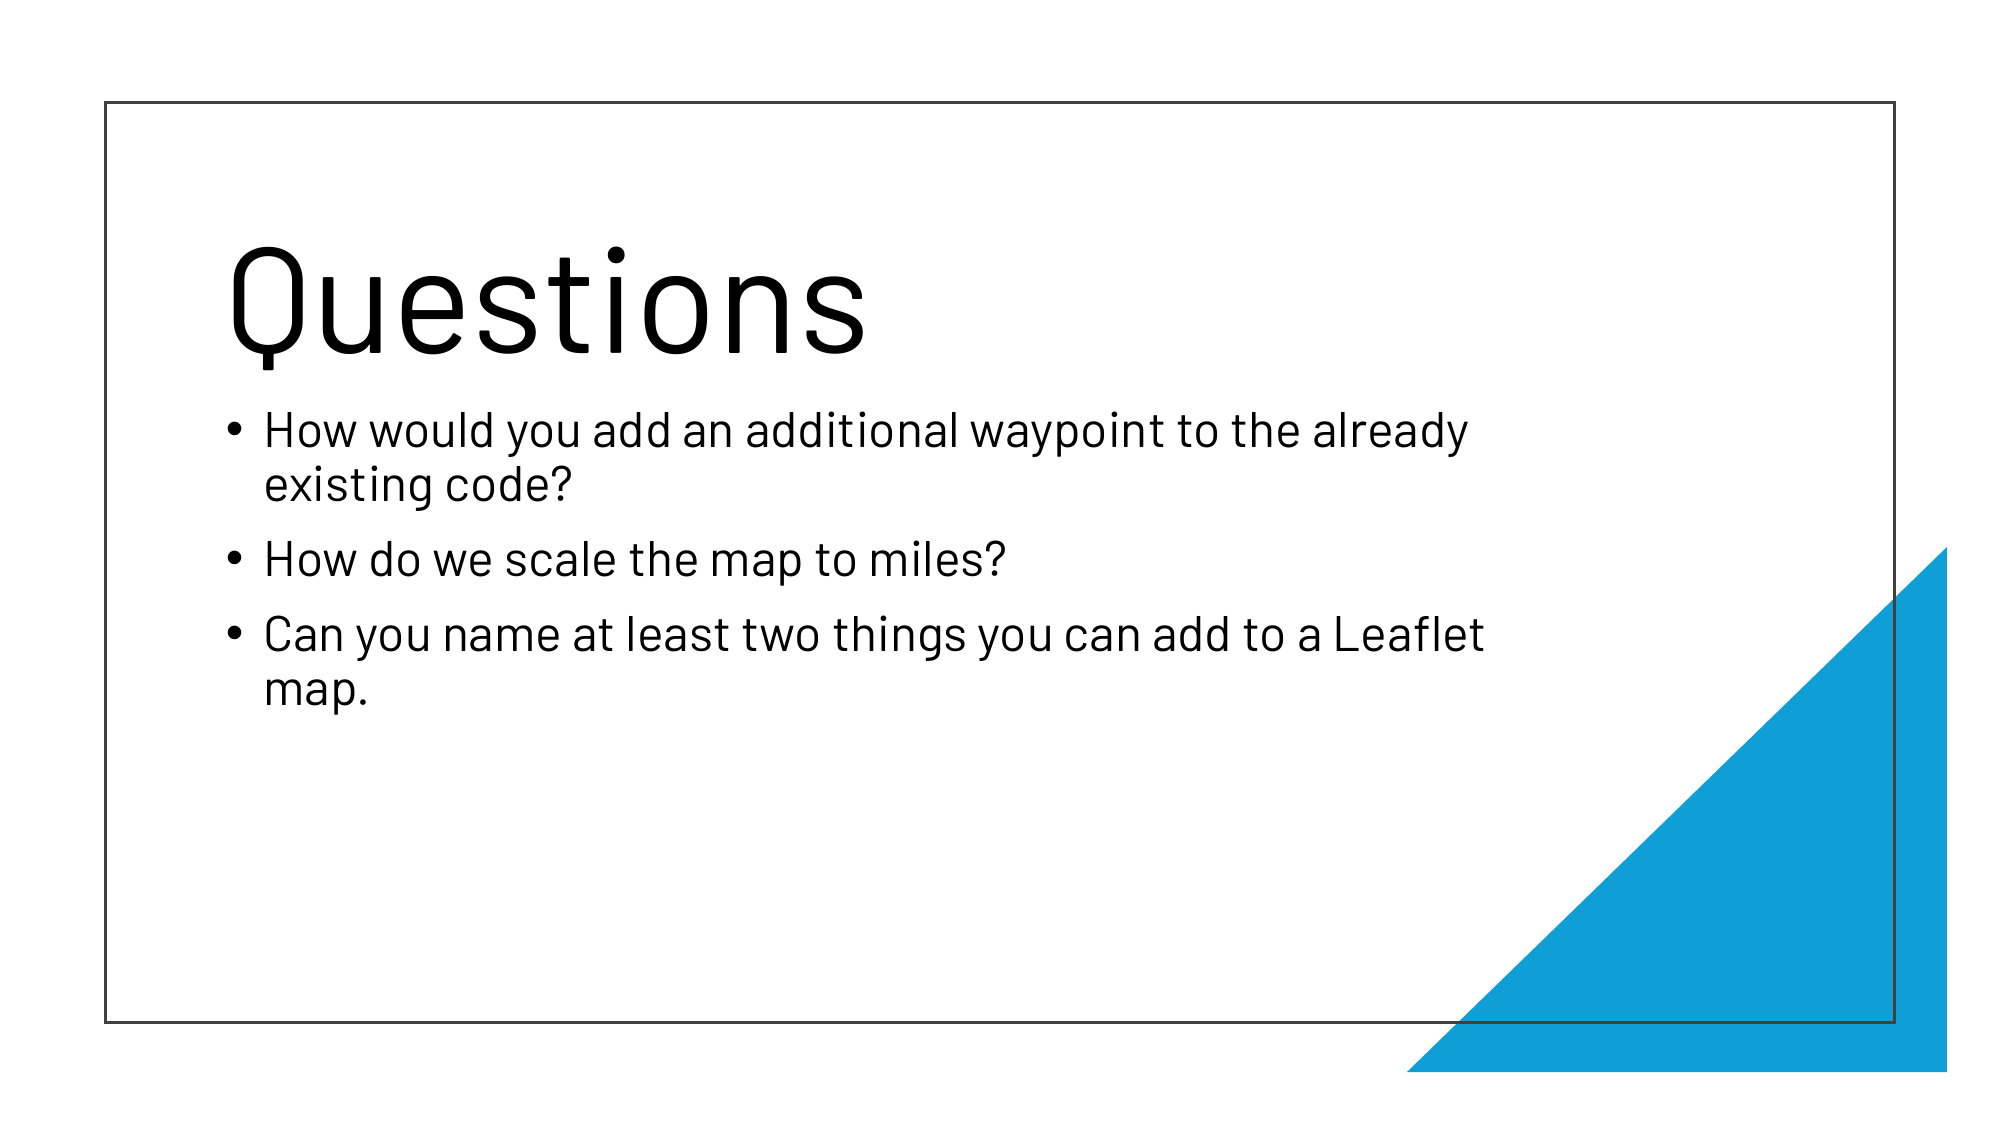

# Questions
How would you add an additional waypoint to the already existing code?
How do we scale the map to miles?
Can you name at least two things you can add to a Leaflet map.